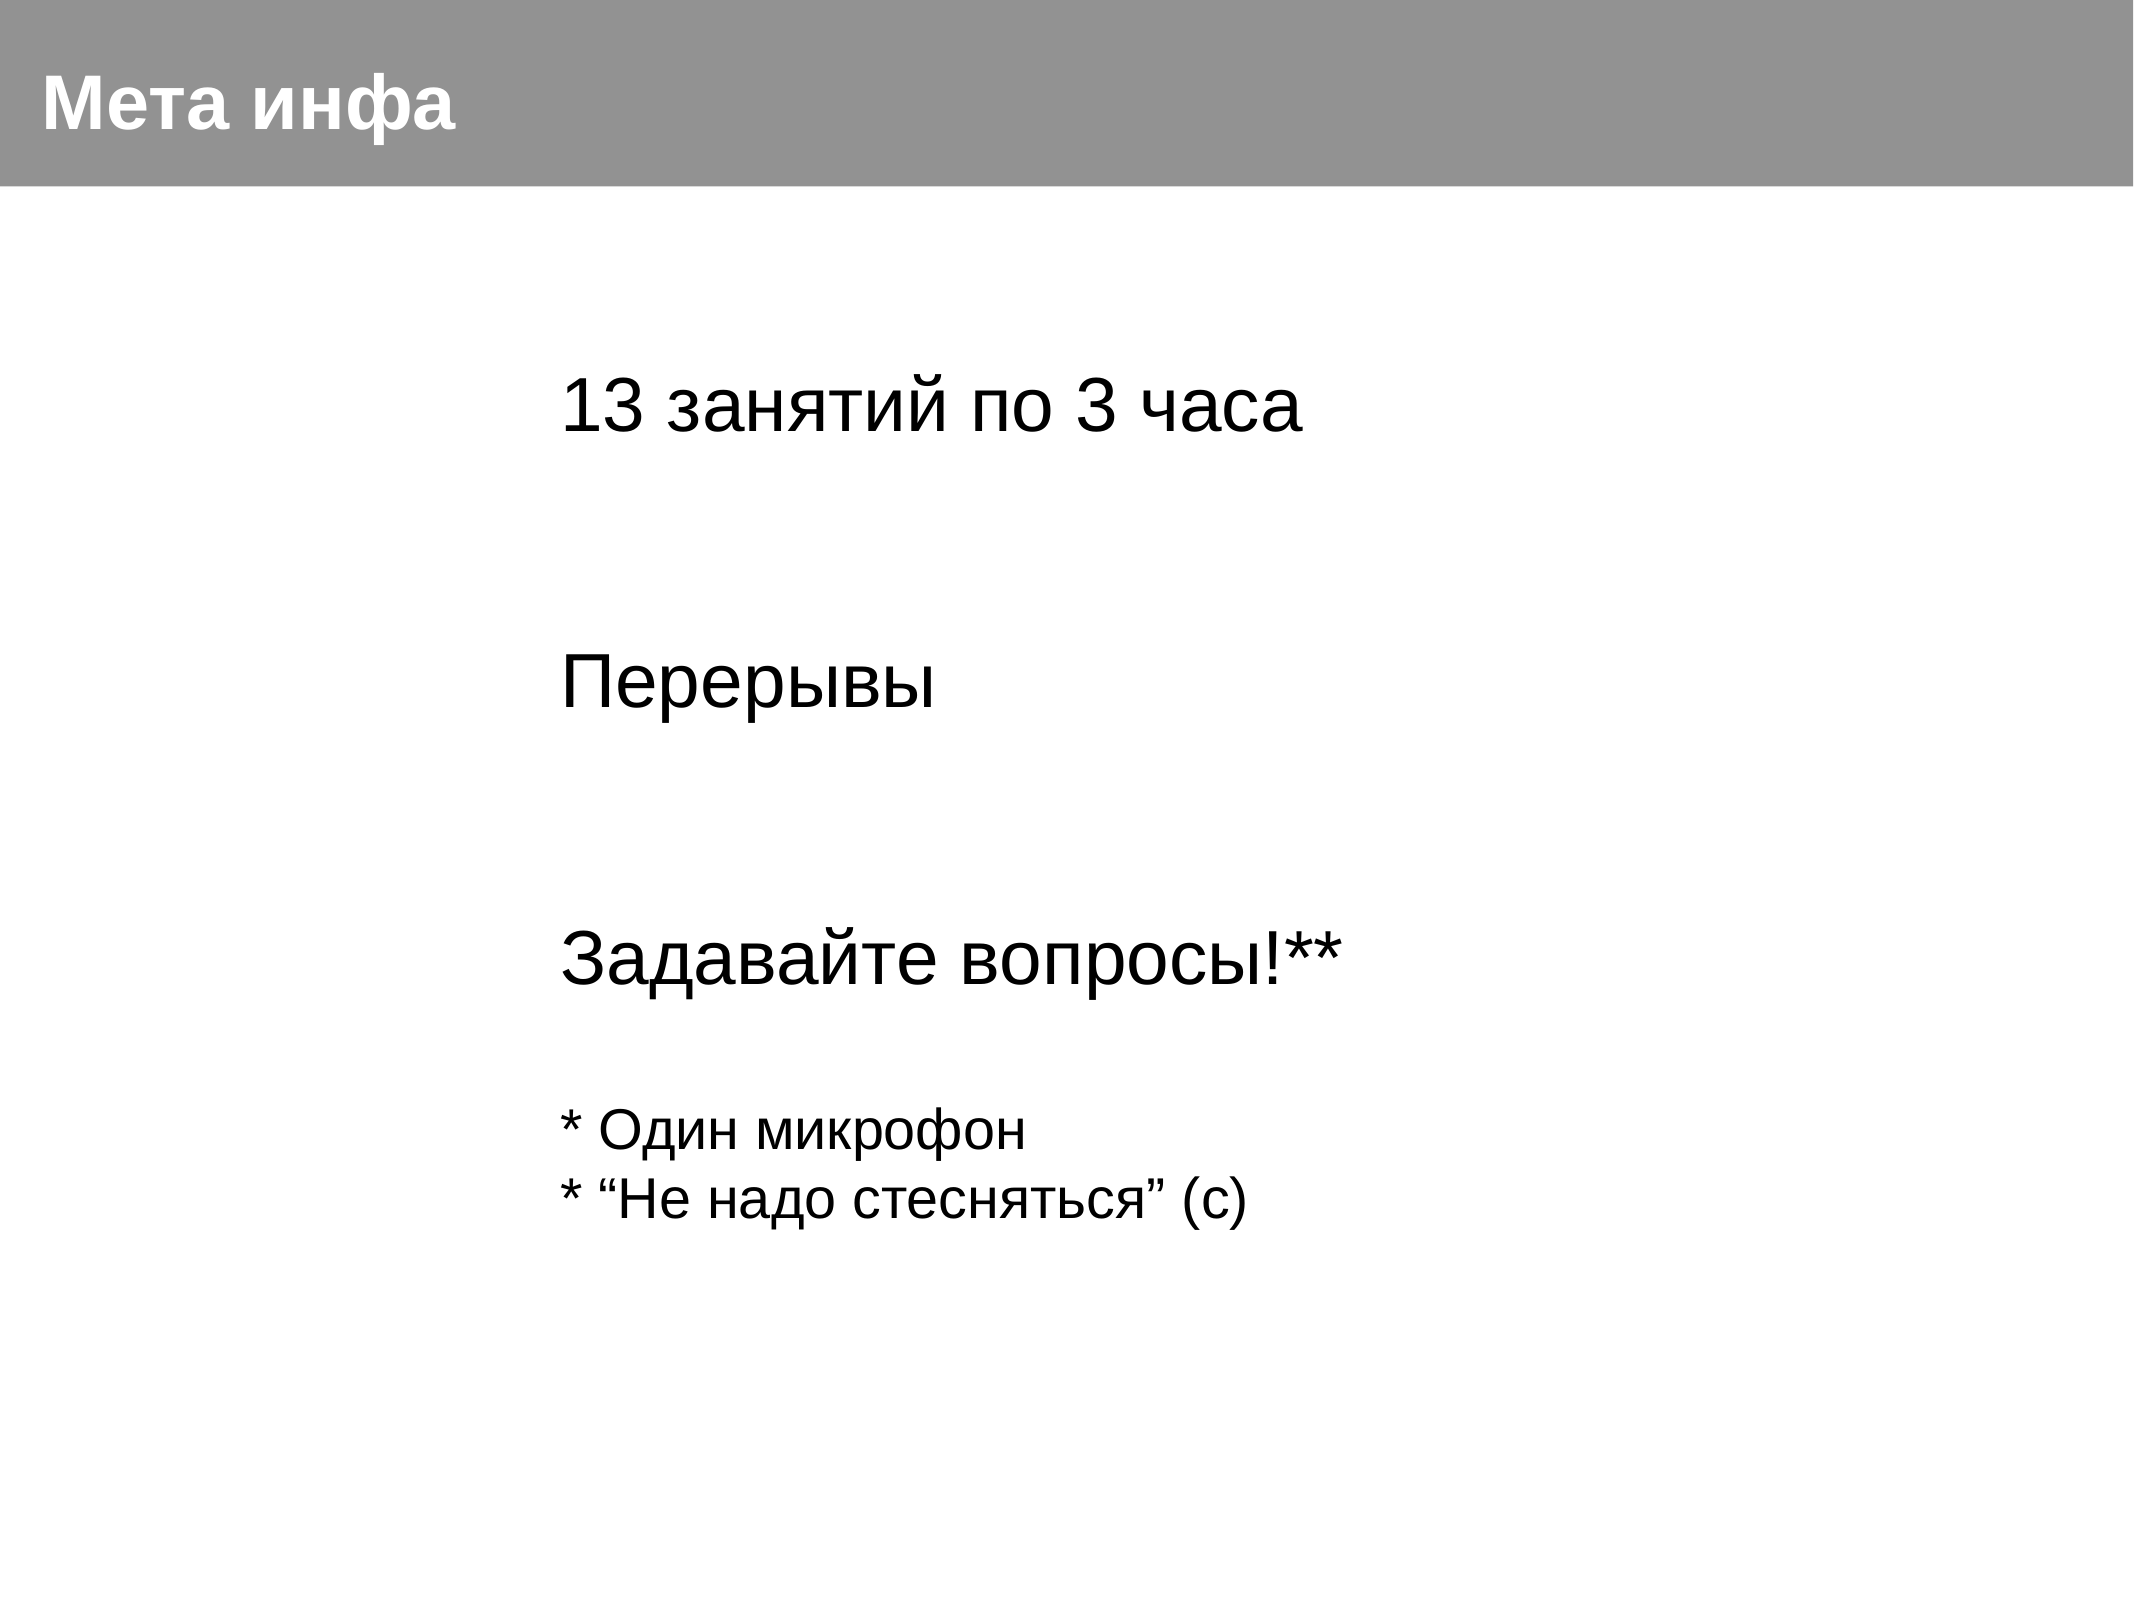

Мета инфа
13 занятий по 3 часа

Перерывы

Задавайте вопросы!**

* Один микрофон
* “Не надо стесняться” (с)